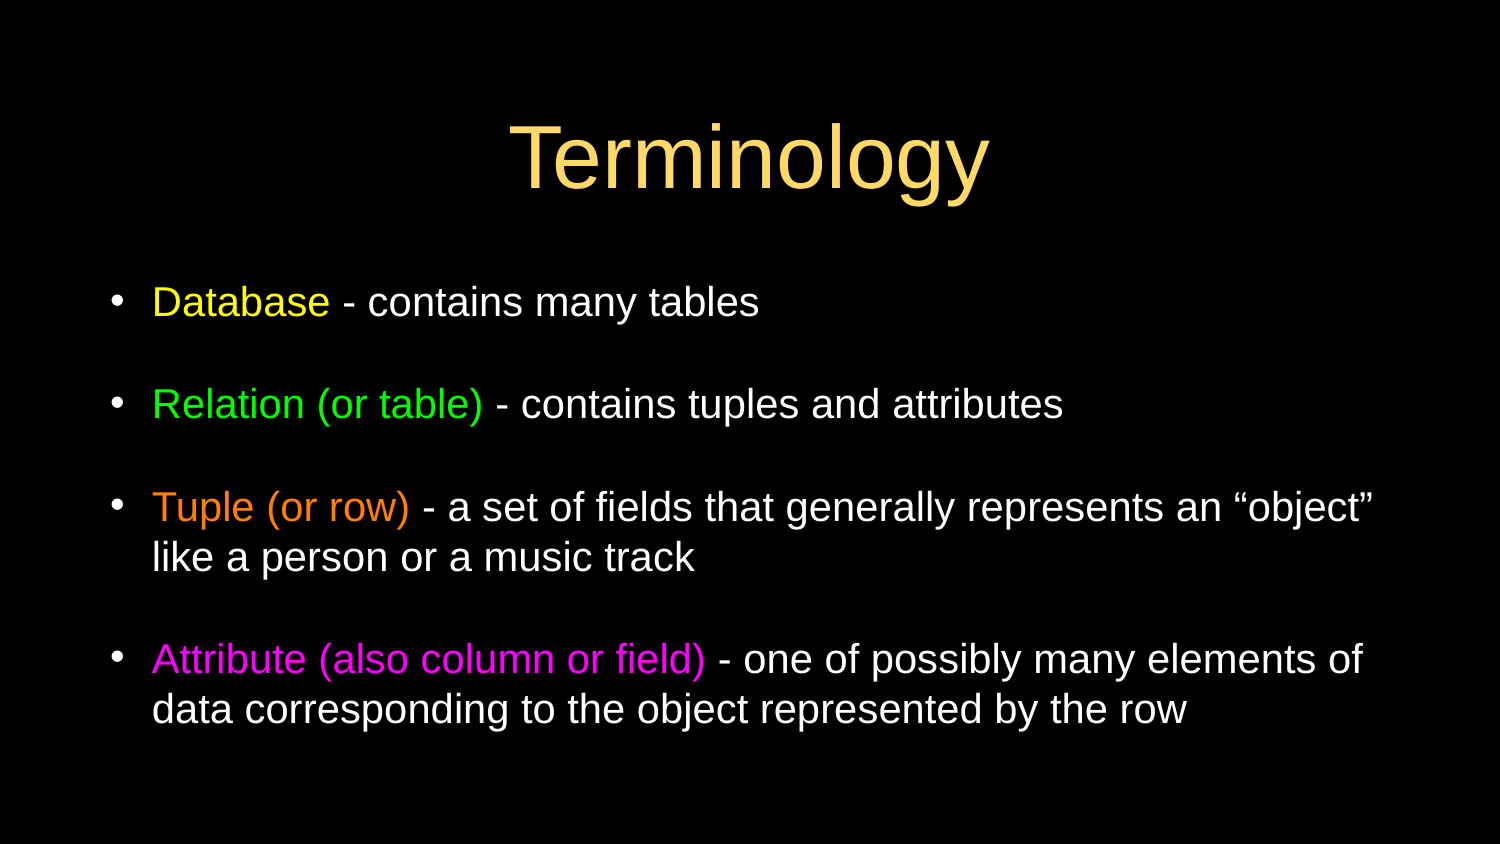

# Terminology
Database - contains many tables
Relation (or table) - contains tuples and attributes
Tuple (or row) - a set of fields that generally represents an “object” like a person or a music track
Attribute (also column or field) - one of possibly many elements of data corresponding to the object represented by the row